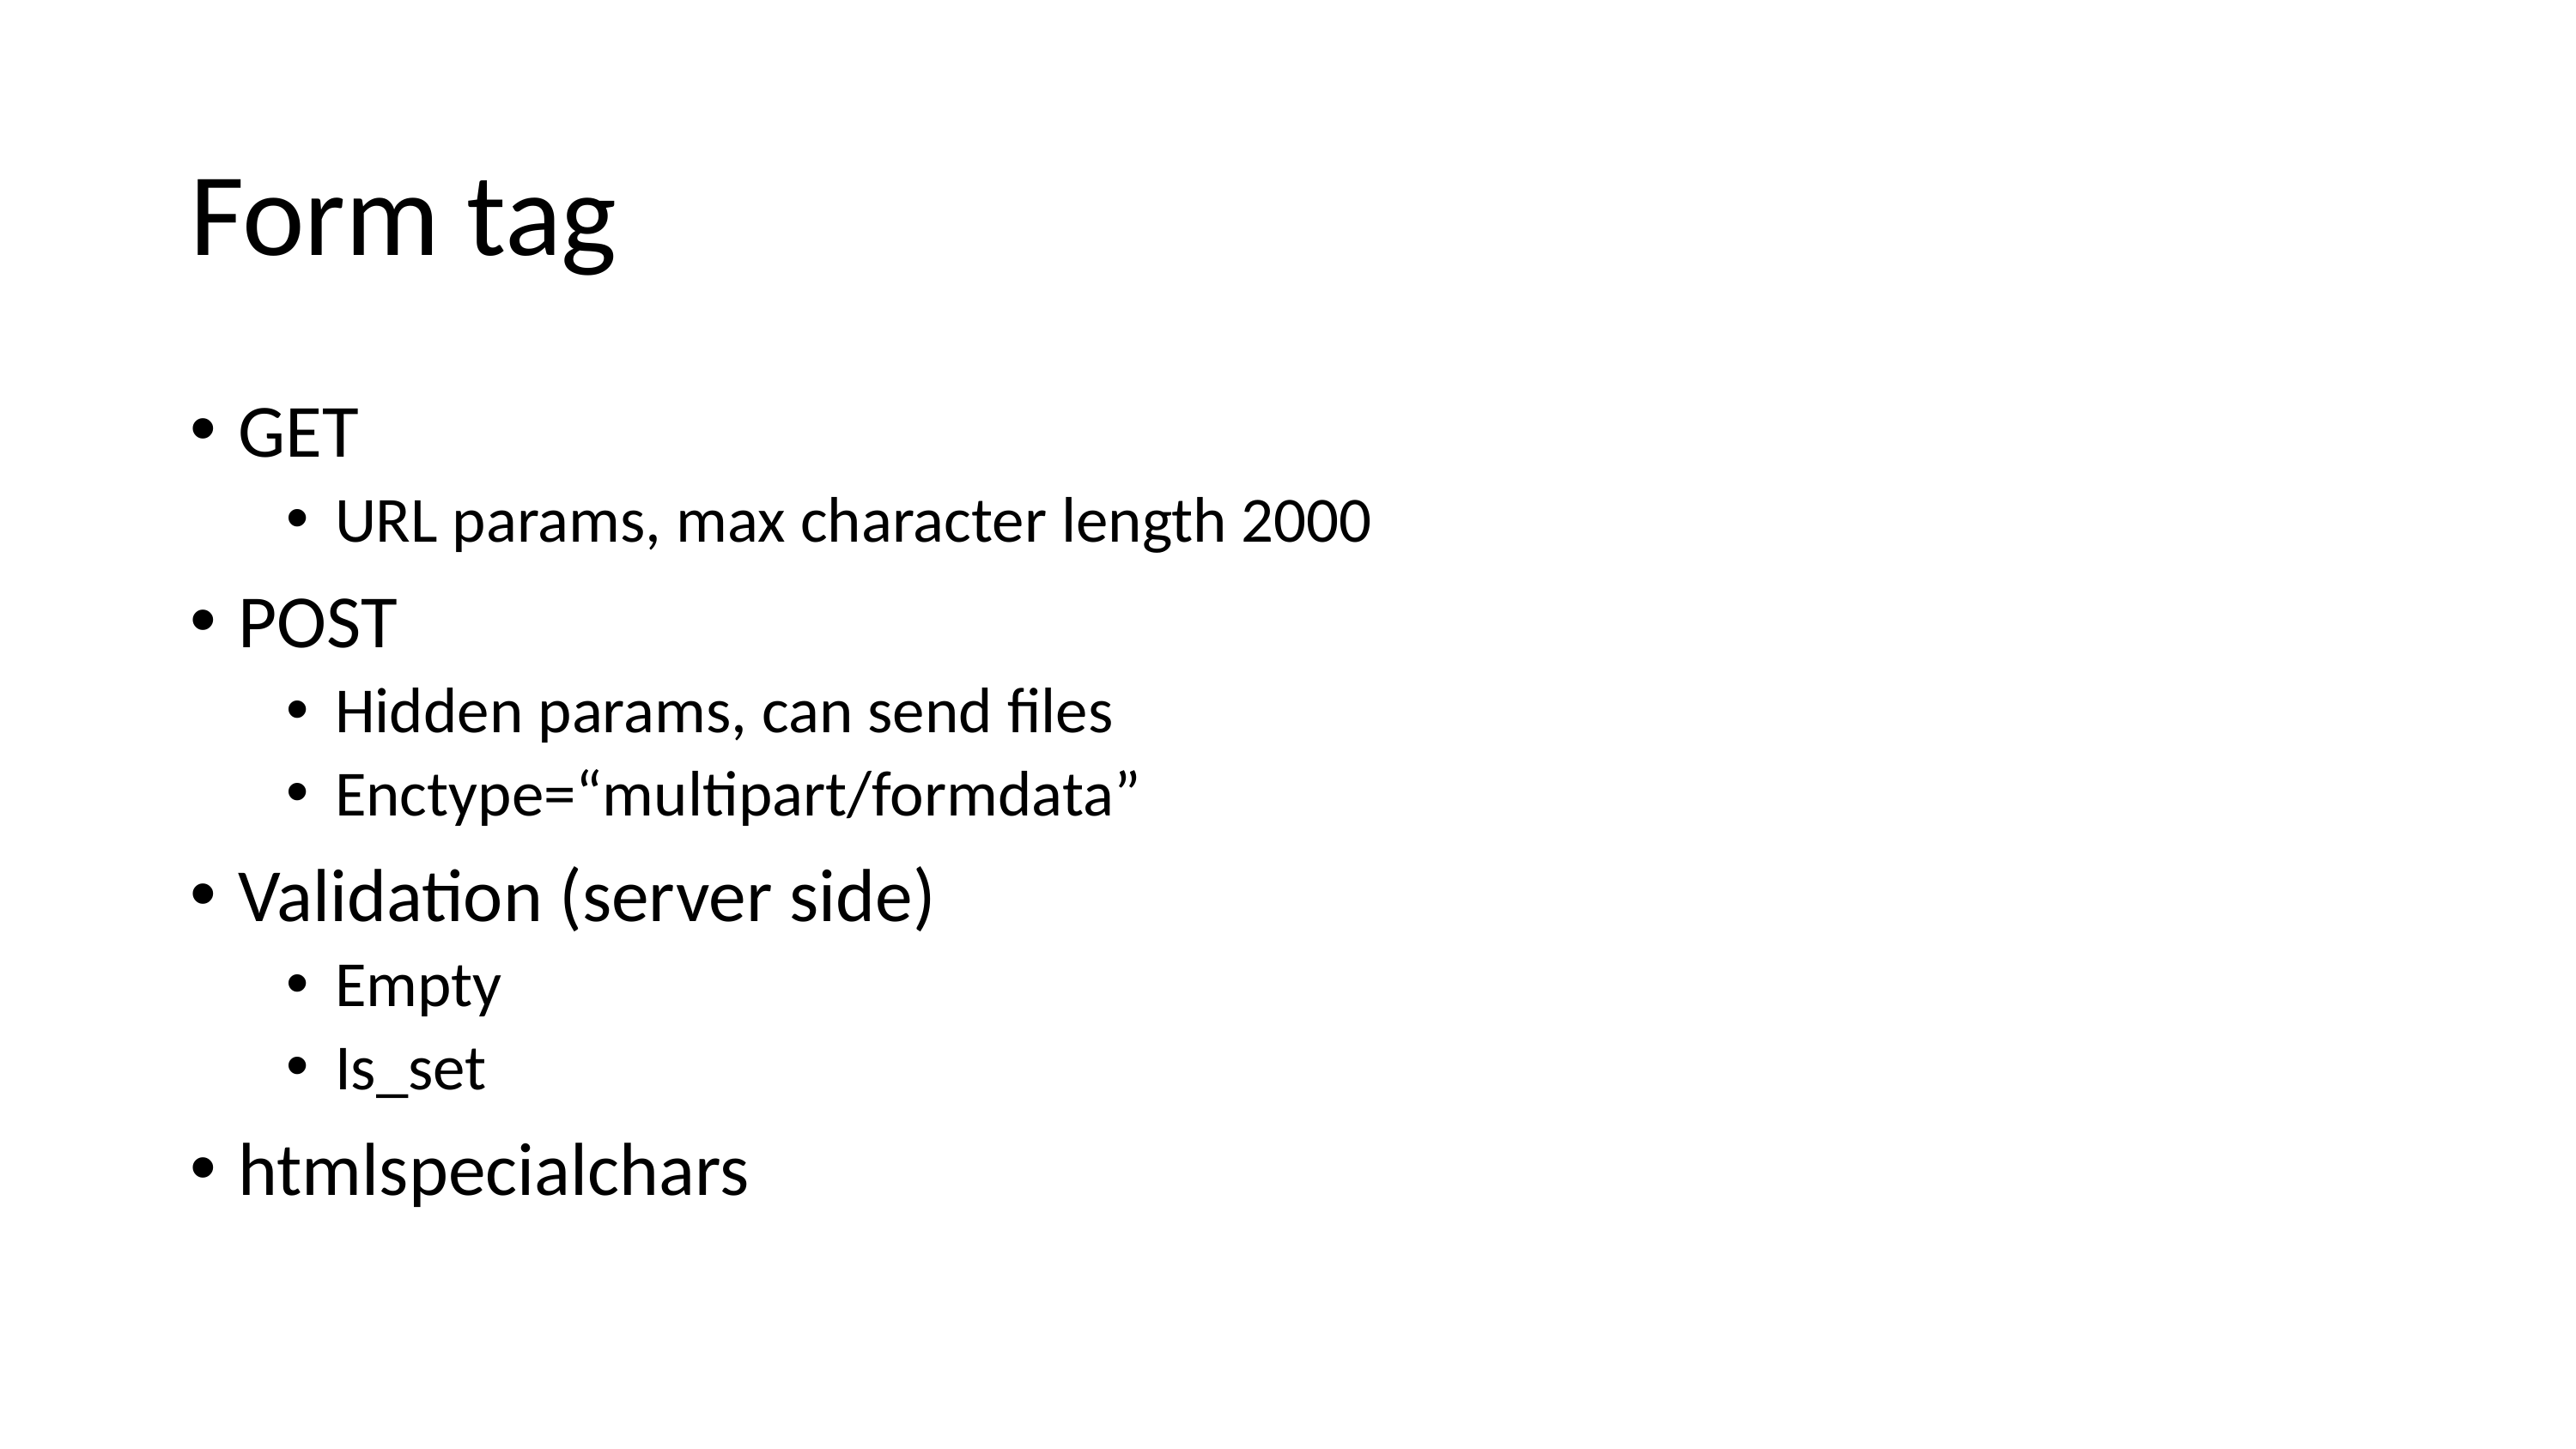

# Form tag
GET
URL params, max character length 2000
POST
Hidden params, can send files
Enctype=“multipart/formdata”
Validation (server side)
Empty
Is_set
htmlspecialchars